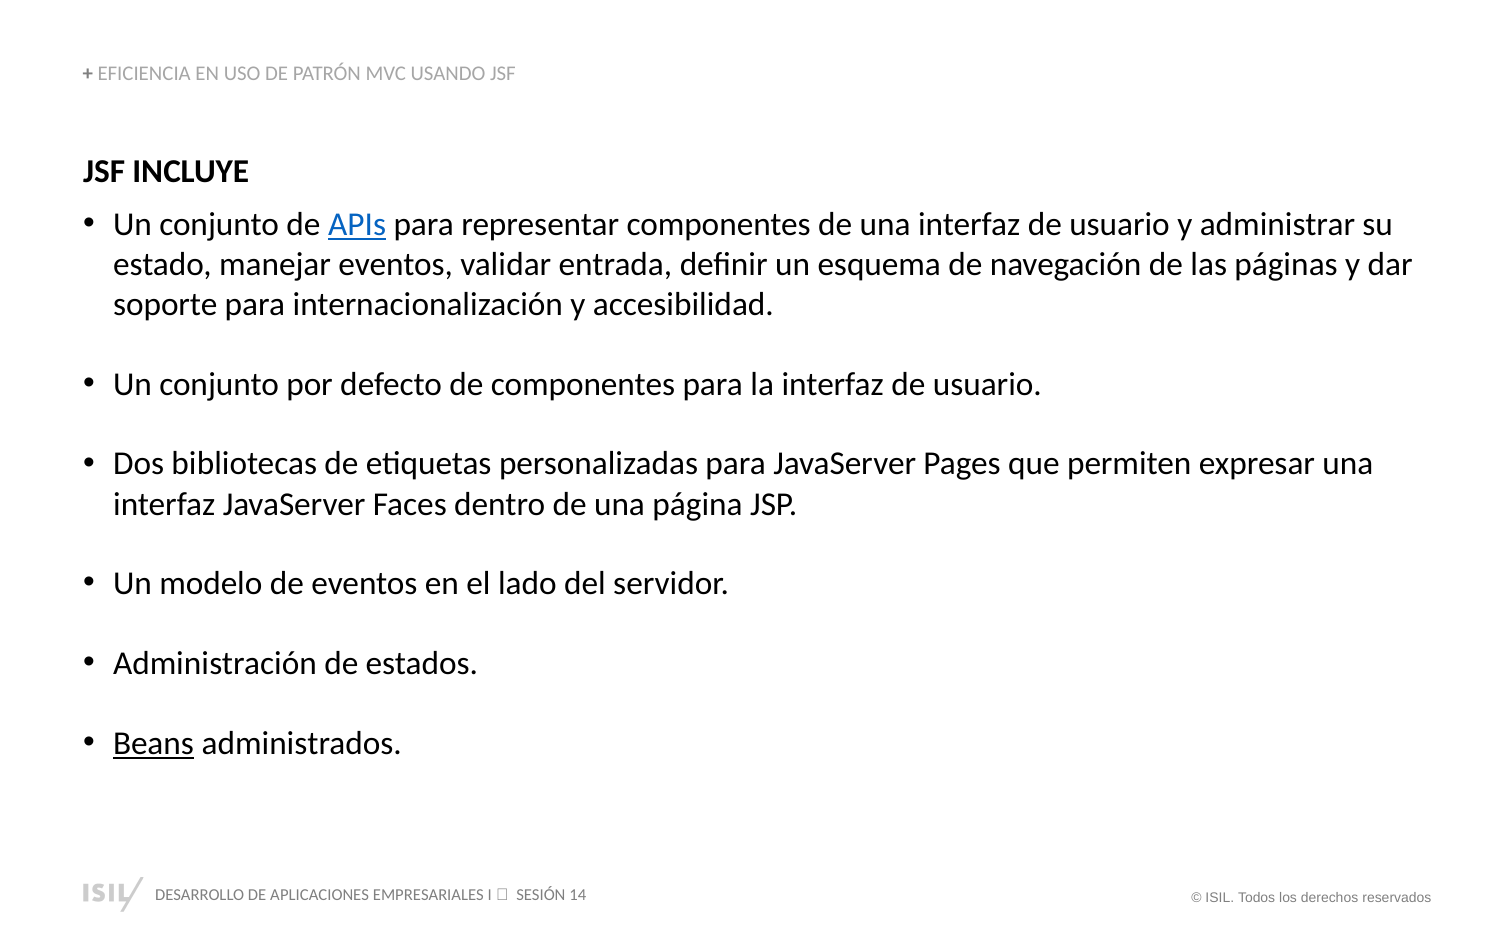

+ EFICIENCIA EN USO DE PATRÓN MVC USANDO JSF
JSF INCLUYE
Un conjunto de APIs para representar componentes de una interfaz de usuario y administrar su estado, manejar eventos, validar entrada, definir un esquema de navegación de las páginas y dar soporte para internacionalización y accesibilidad.

Un conjunto por defecto de componentes para la interfaz de usuario.

Dos bibliotecas de etiquetas personalizadas para JavaServer Pages que permiten expresar una interfaz JavaServer Faces dentro de una página JSP.

Un modelo de eventos en el lado del servidor.

Administración de estados.

Beans administrados.